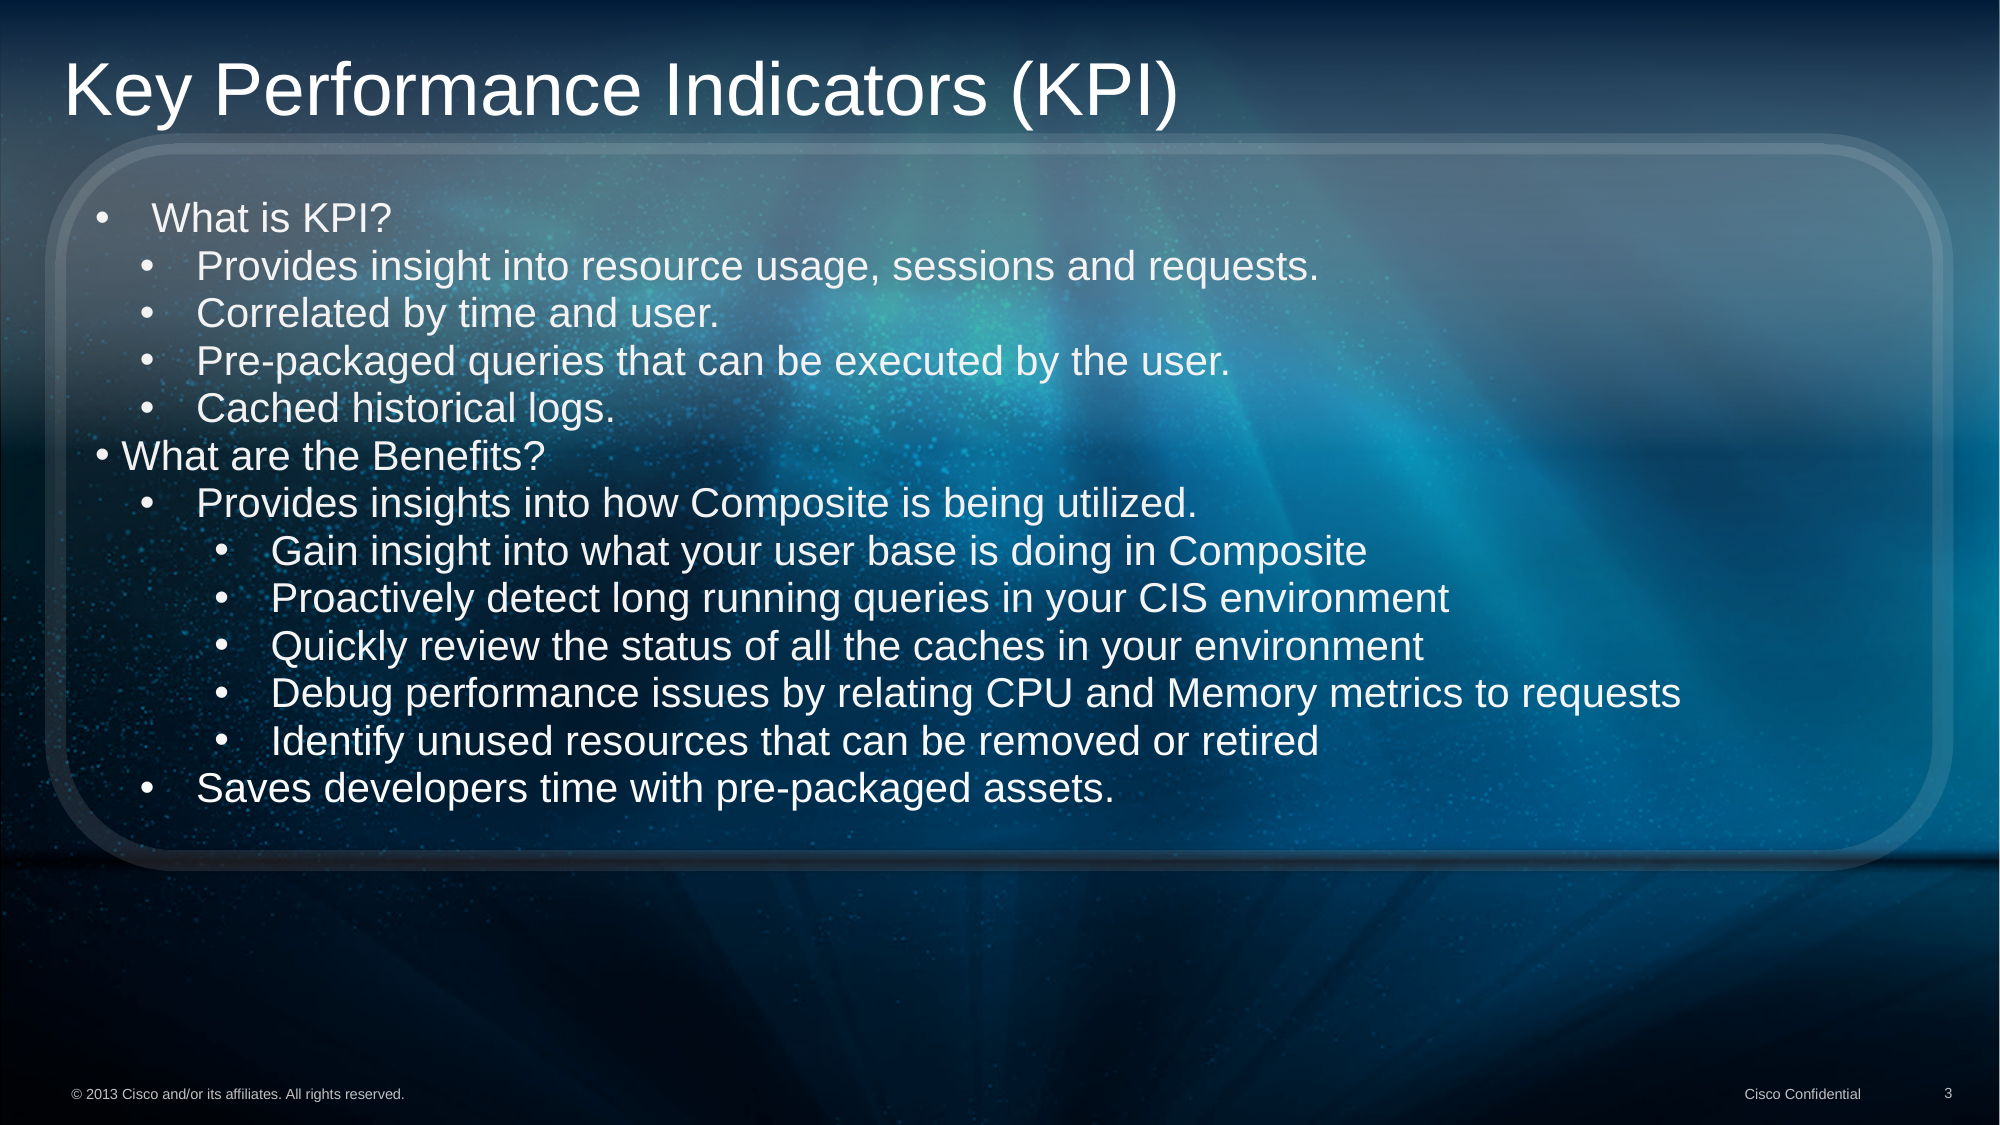

# Key Performance Indicators (KPI)

What is KPI?
Provides insight into resource usage, sessions and requests.
Correlated by time and user.
Pre-packaged queries that can be executed by the user.
Cached historical logs.
What are the Benefits?
Provides insights into how Composite is being utilized.
Gain insight into what your user base is doing in Composite
Proactively detect long running queries in your CIS environment
Quickly review the status of all the caches in your environment
Debug performance issues by relating CPU and Memory metrics to requests
Identify unused resources that can be removed or retired
Saves developers time with pre-packaged assets.